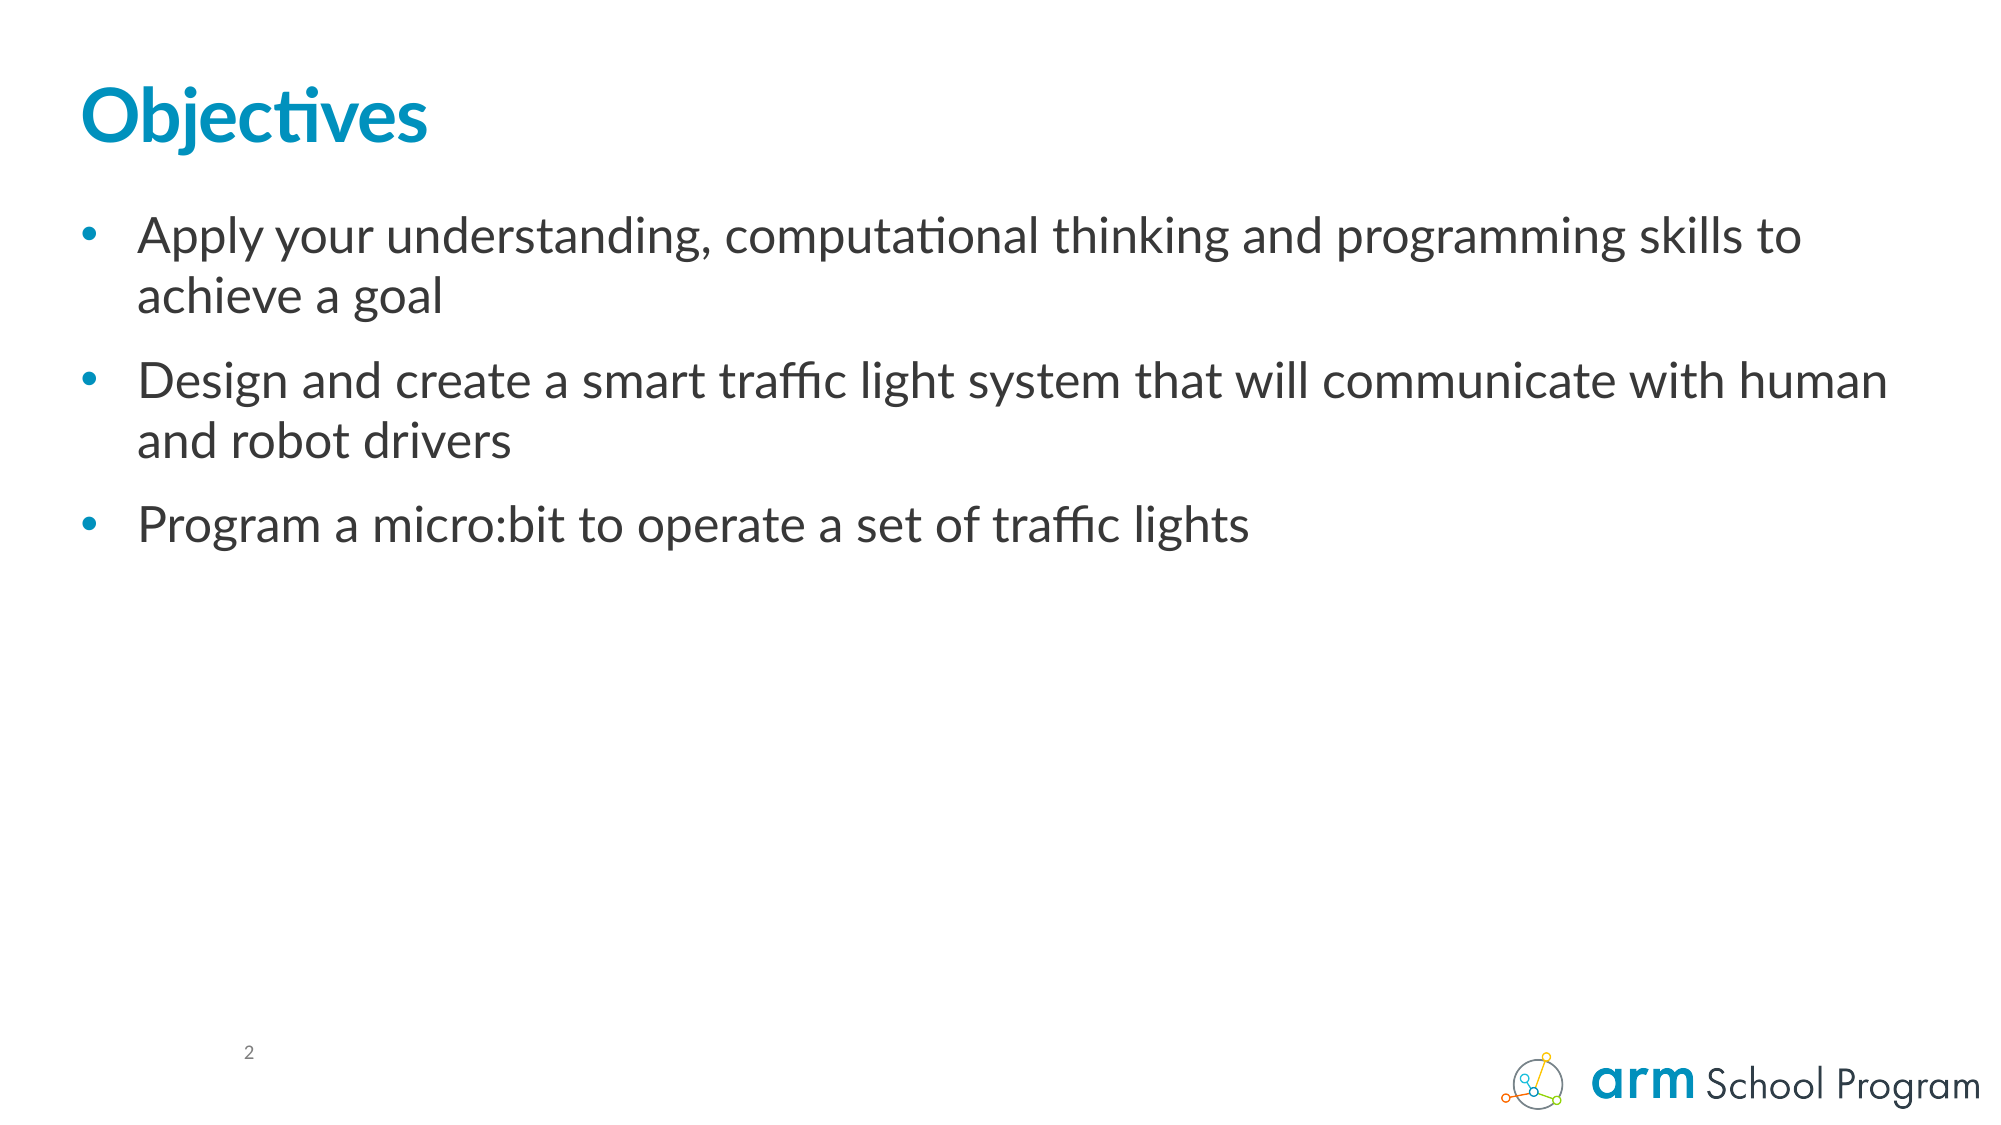

# Objectives
Apply your understanding, computational thinking and programming skills to achieve a goal
Design and create a smart traffic light system that will communicate with human and robot drivers
Program a micro:bit to operate a set of traffic lights